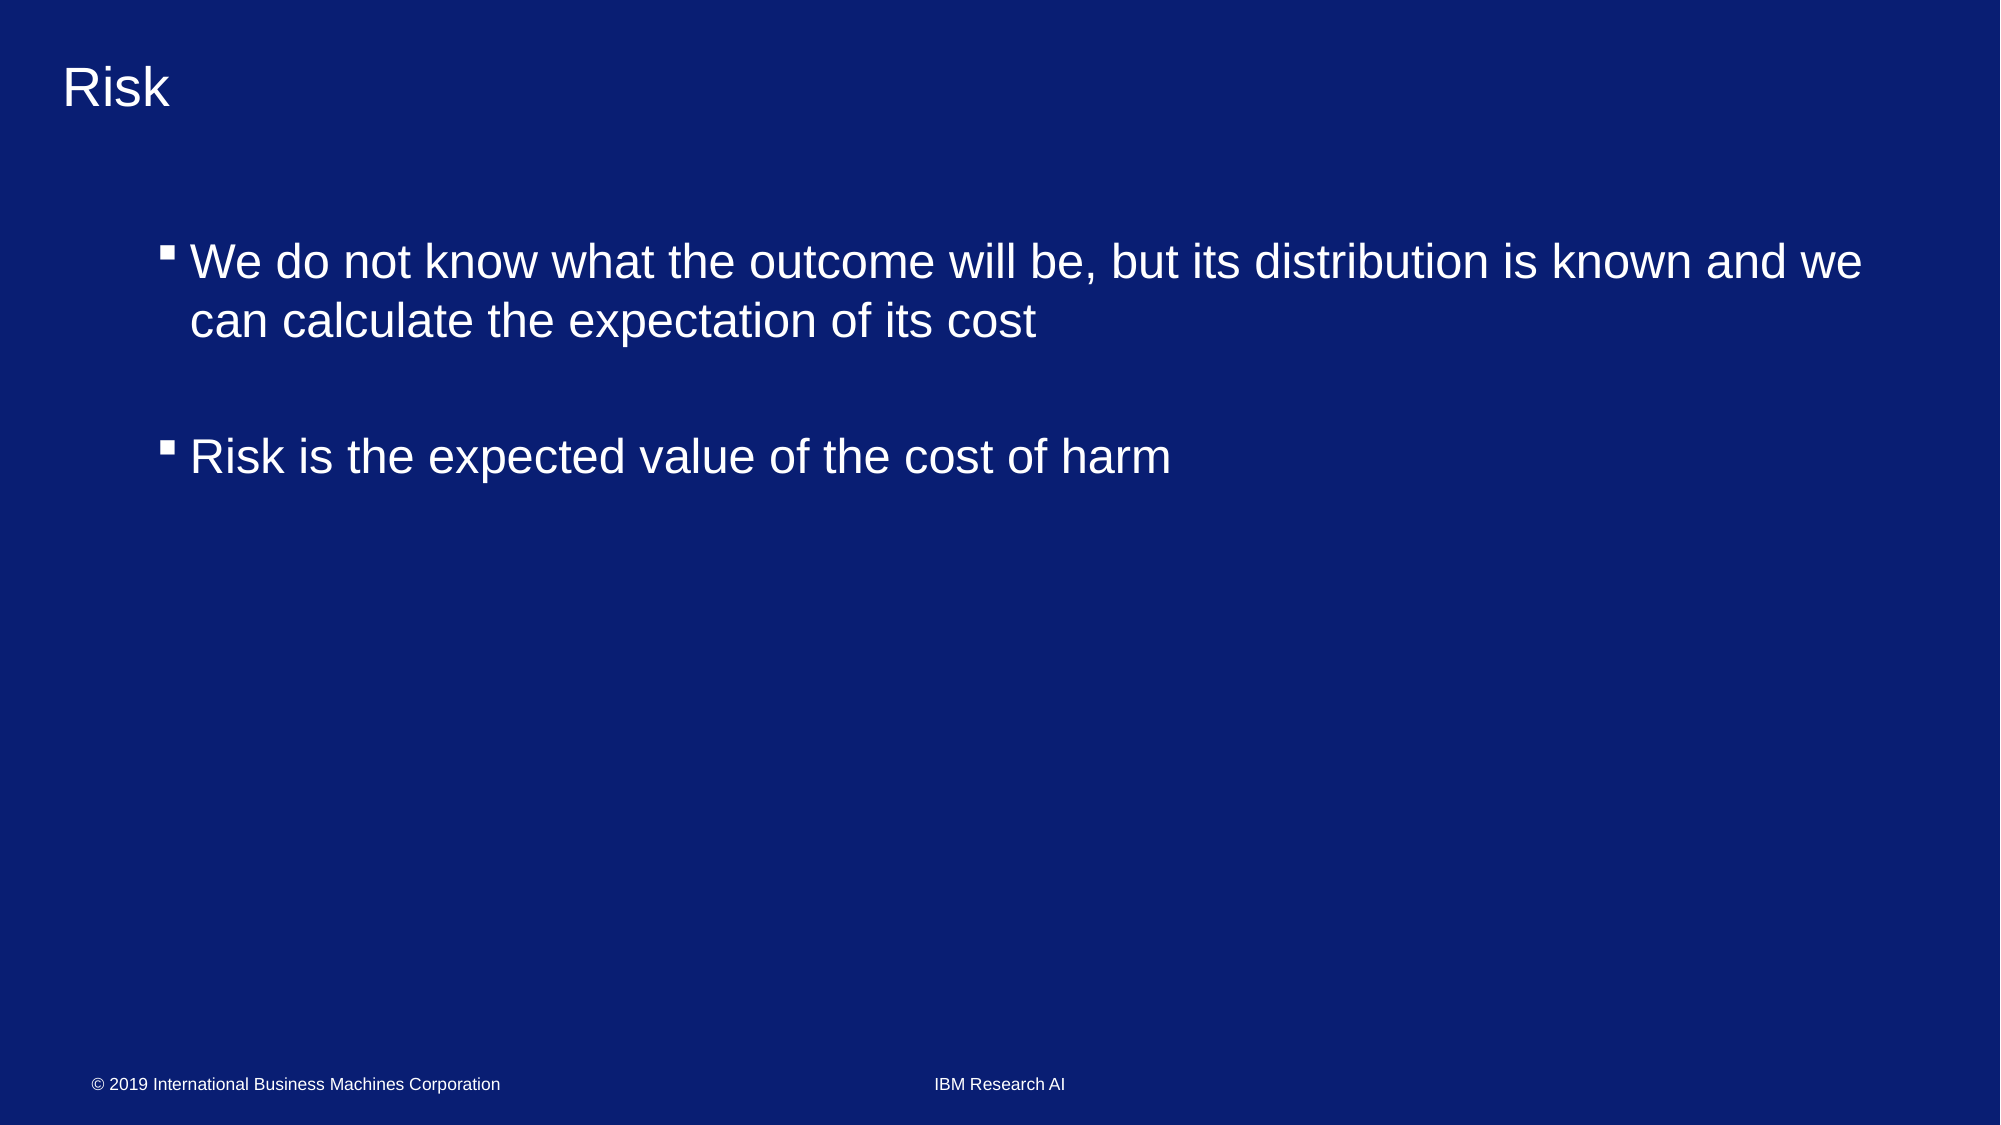

# Risk
We do not know what the outcome will be, but its distribution is known and we can calculate the expectation of its cost

Risk is the expected value of the cost of harm